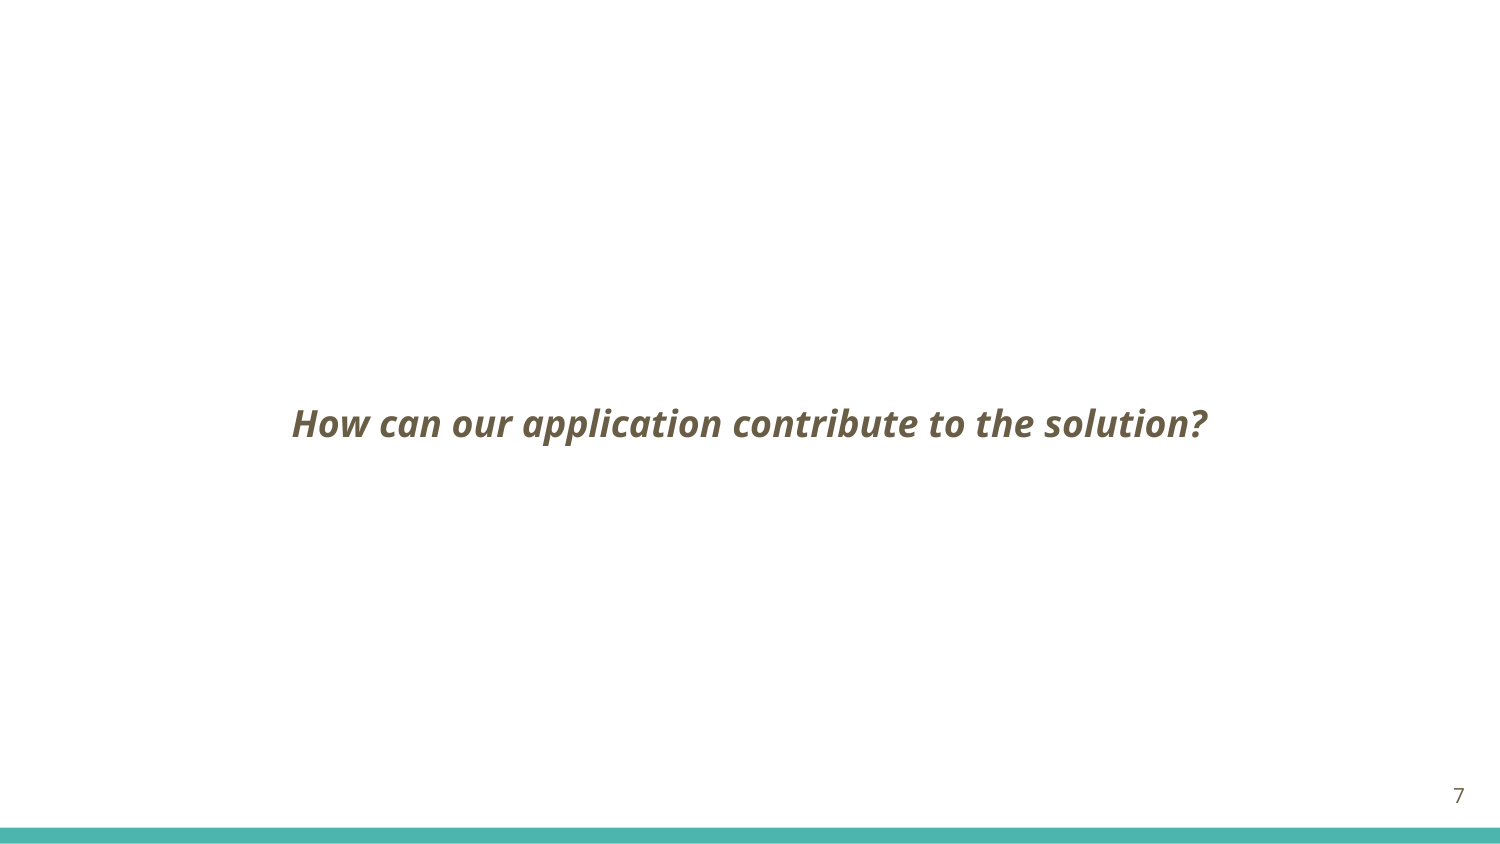

How can our application contribute to the solution?
7